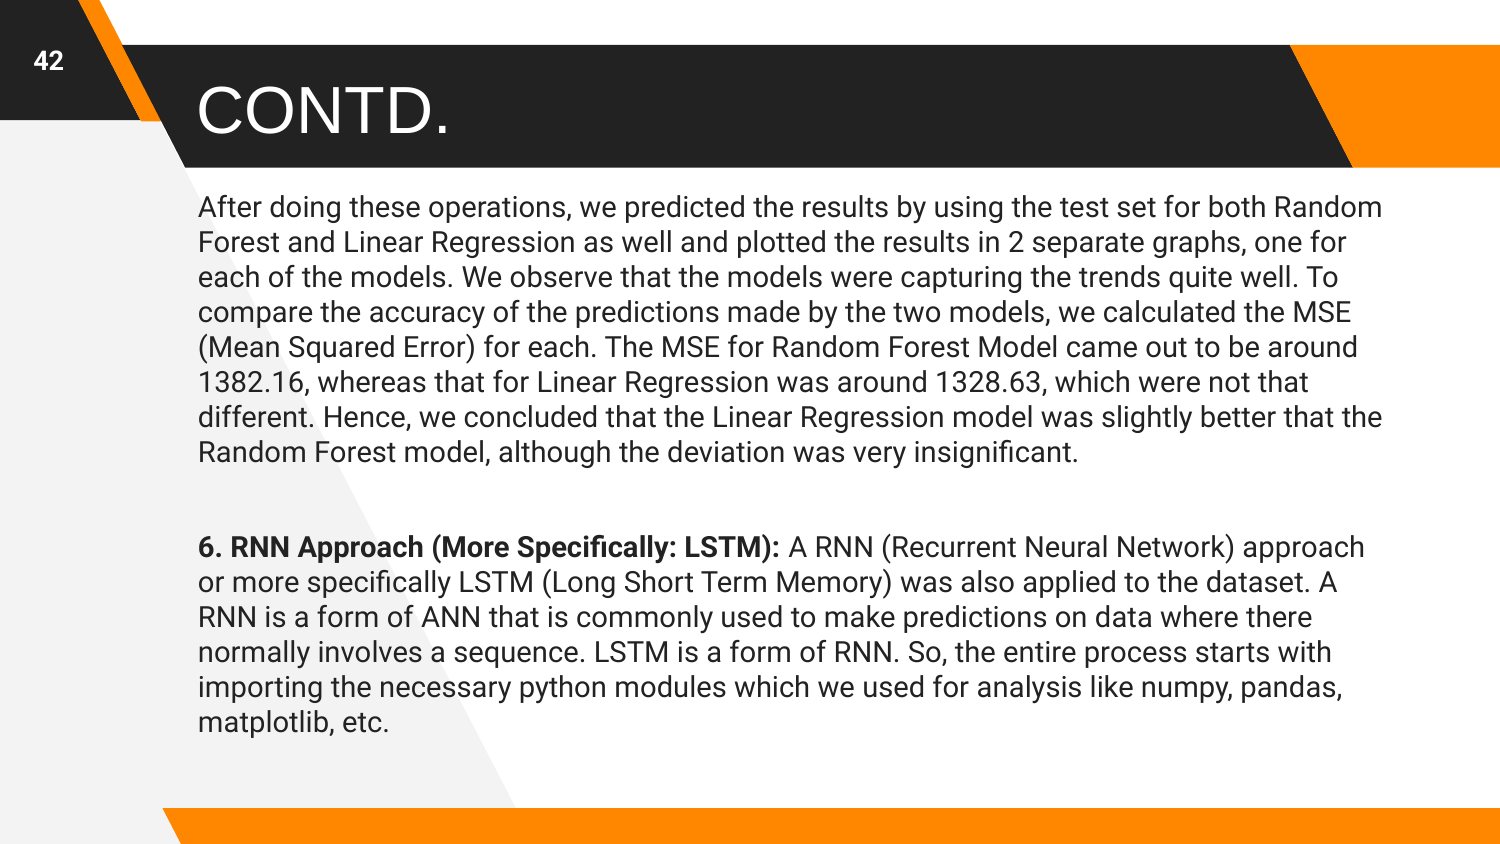

42
# CONTD.
After doing these operations, we predicted the results by using the test set for both Random Forest and Linear Regression as well and plotted the results in 2 separate graphs, one for each of the models. We observe that the models were capturing the trends quite well. To compare the accuracy of the predictions made by the two models, we calculated the MSE (Mean Squared Error) for each. The MSE for Random Forest Model came out to be around 1382.16, whereas that for Linear Regression was around 1328.63, which were not that different. Hence, we concluded that the Linear Regression model was slightly better that the Random Forest model, although the deviation was very insignificant.

6. RNN Approach (More Specifically: LSTM): A RNN (Recurrent Neural Network) approach or more specifically LSTM (Long Short Term Memory) was also applied to the dataset. A RNN is a form of ANN that is commonly used to make predictions on data where there normally involves a sequence. LSTM is a form of RNN. So, the entire process starts with importing the necessary python modules which we used for analysis like numpy, pandas, matplotlib, etc.